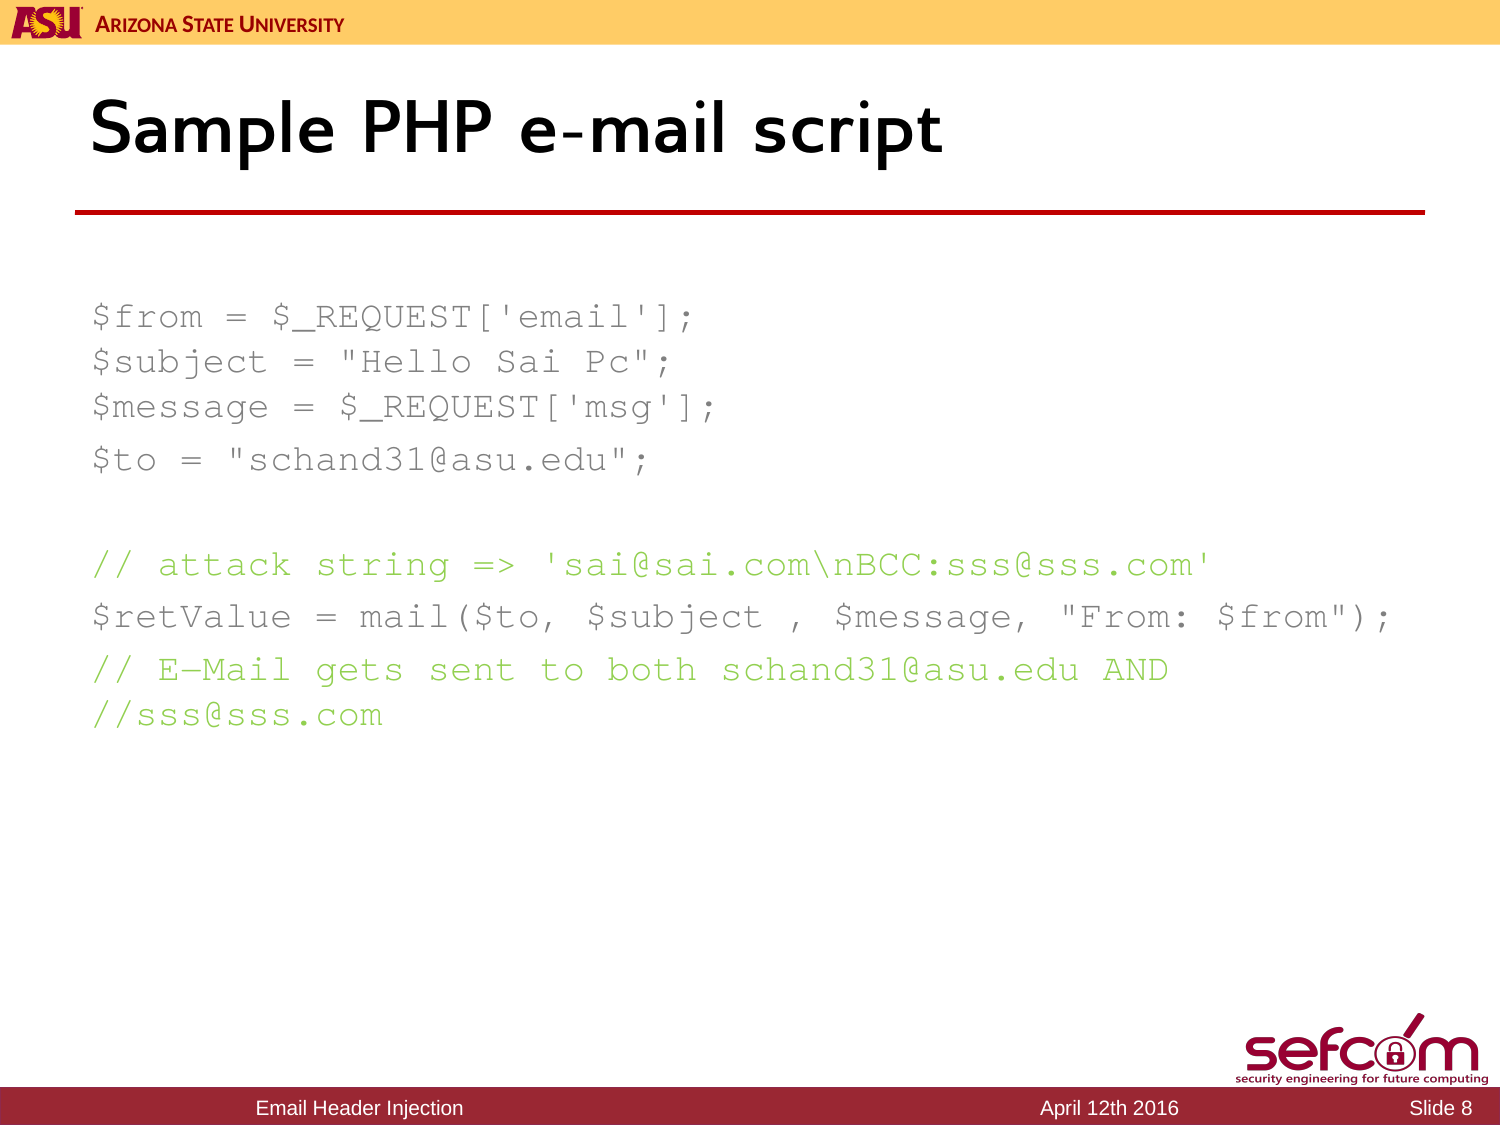

# Sample PHP e-mail script

$from = $_REQUEST['email'];
$subject = "Hello Sai Pc";
$message = $_REQUEST['msg'];
$to = "schand31@asu.edu";

// attack string => 'sai@sai.com\nBCC:sss@sss.com'
$retValue = mail($to, $subject , $message, "From: $from");
// E−Mail gets sent to both schand31@asu.edu AND //sss@sss.com

Email Header Injection
April 12th 2016
Slide 8